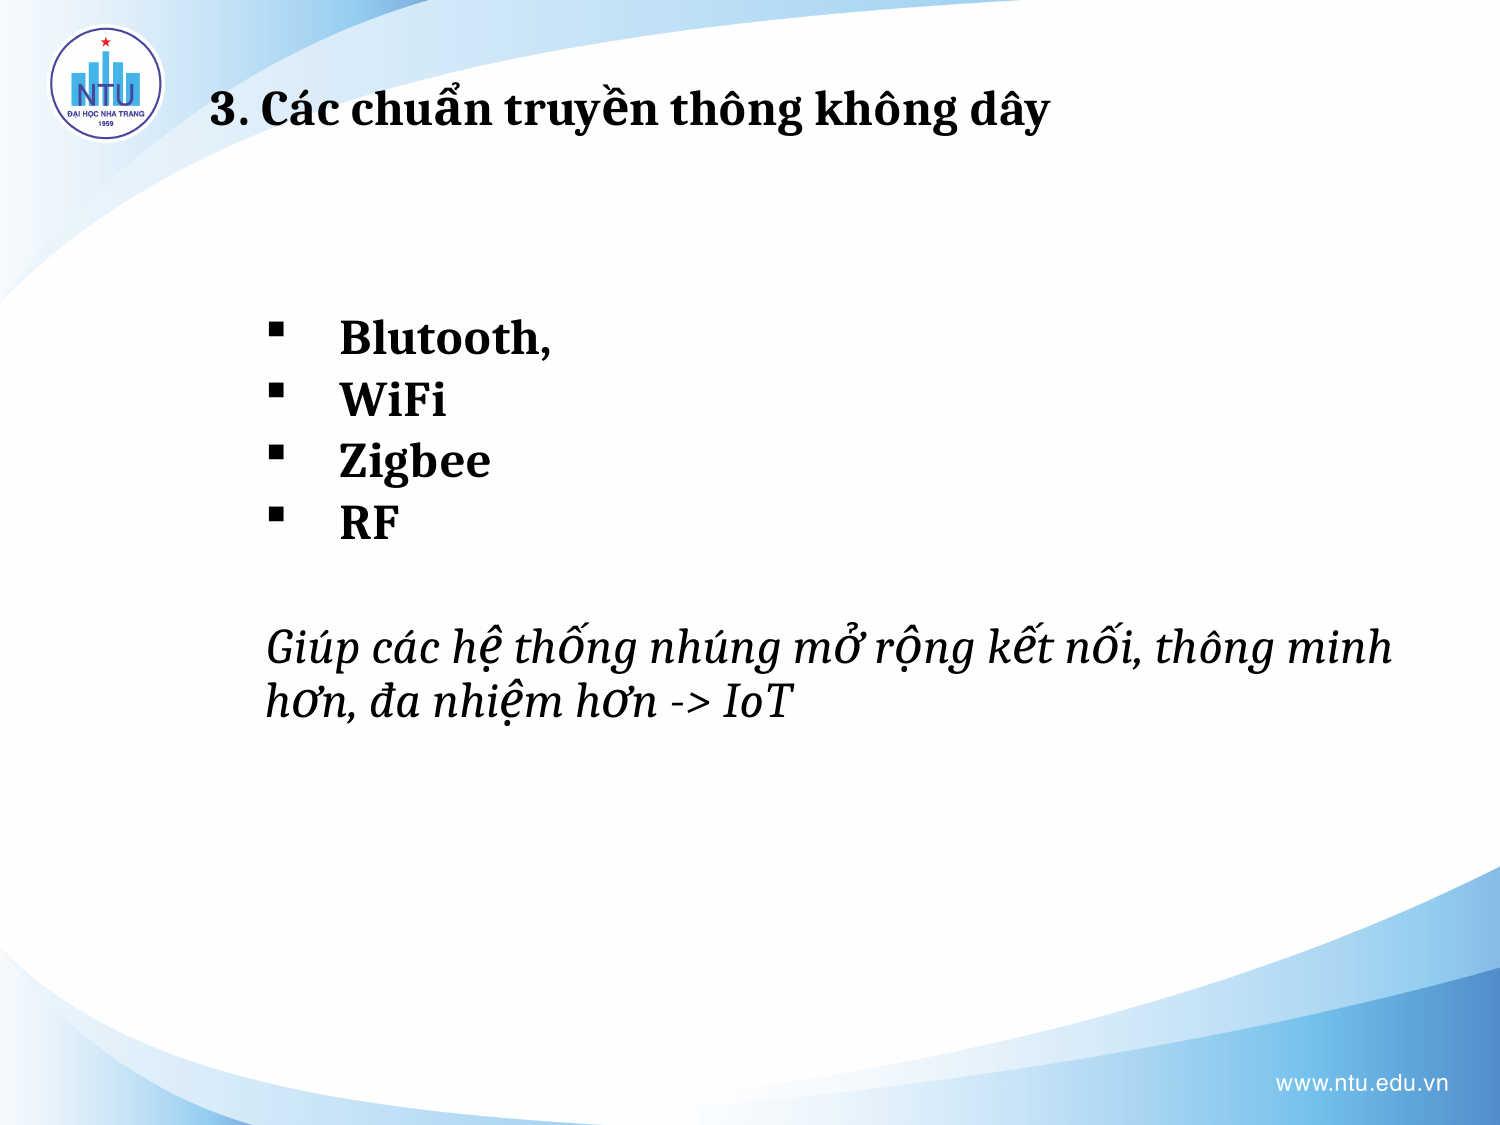

3. Các chuẩn truyền thông không dây

Blutooth,
WiFi
Zigbee
RF

Giúp các hệ thống nhúng mở rộng kết nối, thông minh hơn, đa nhiệm hơn -> IoT

48